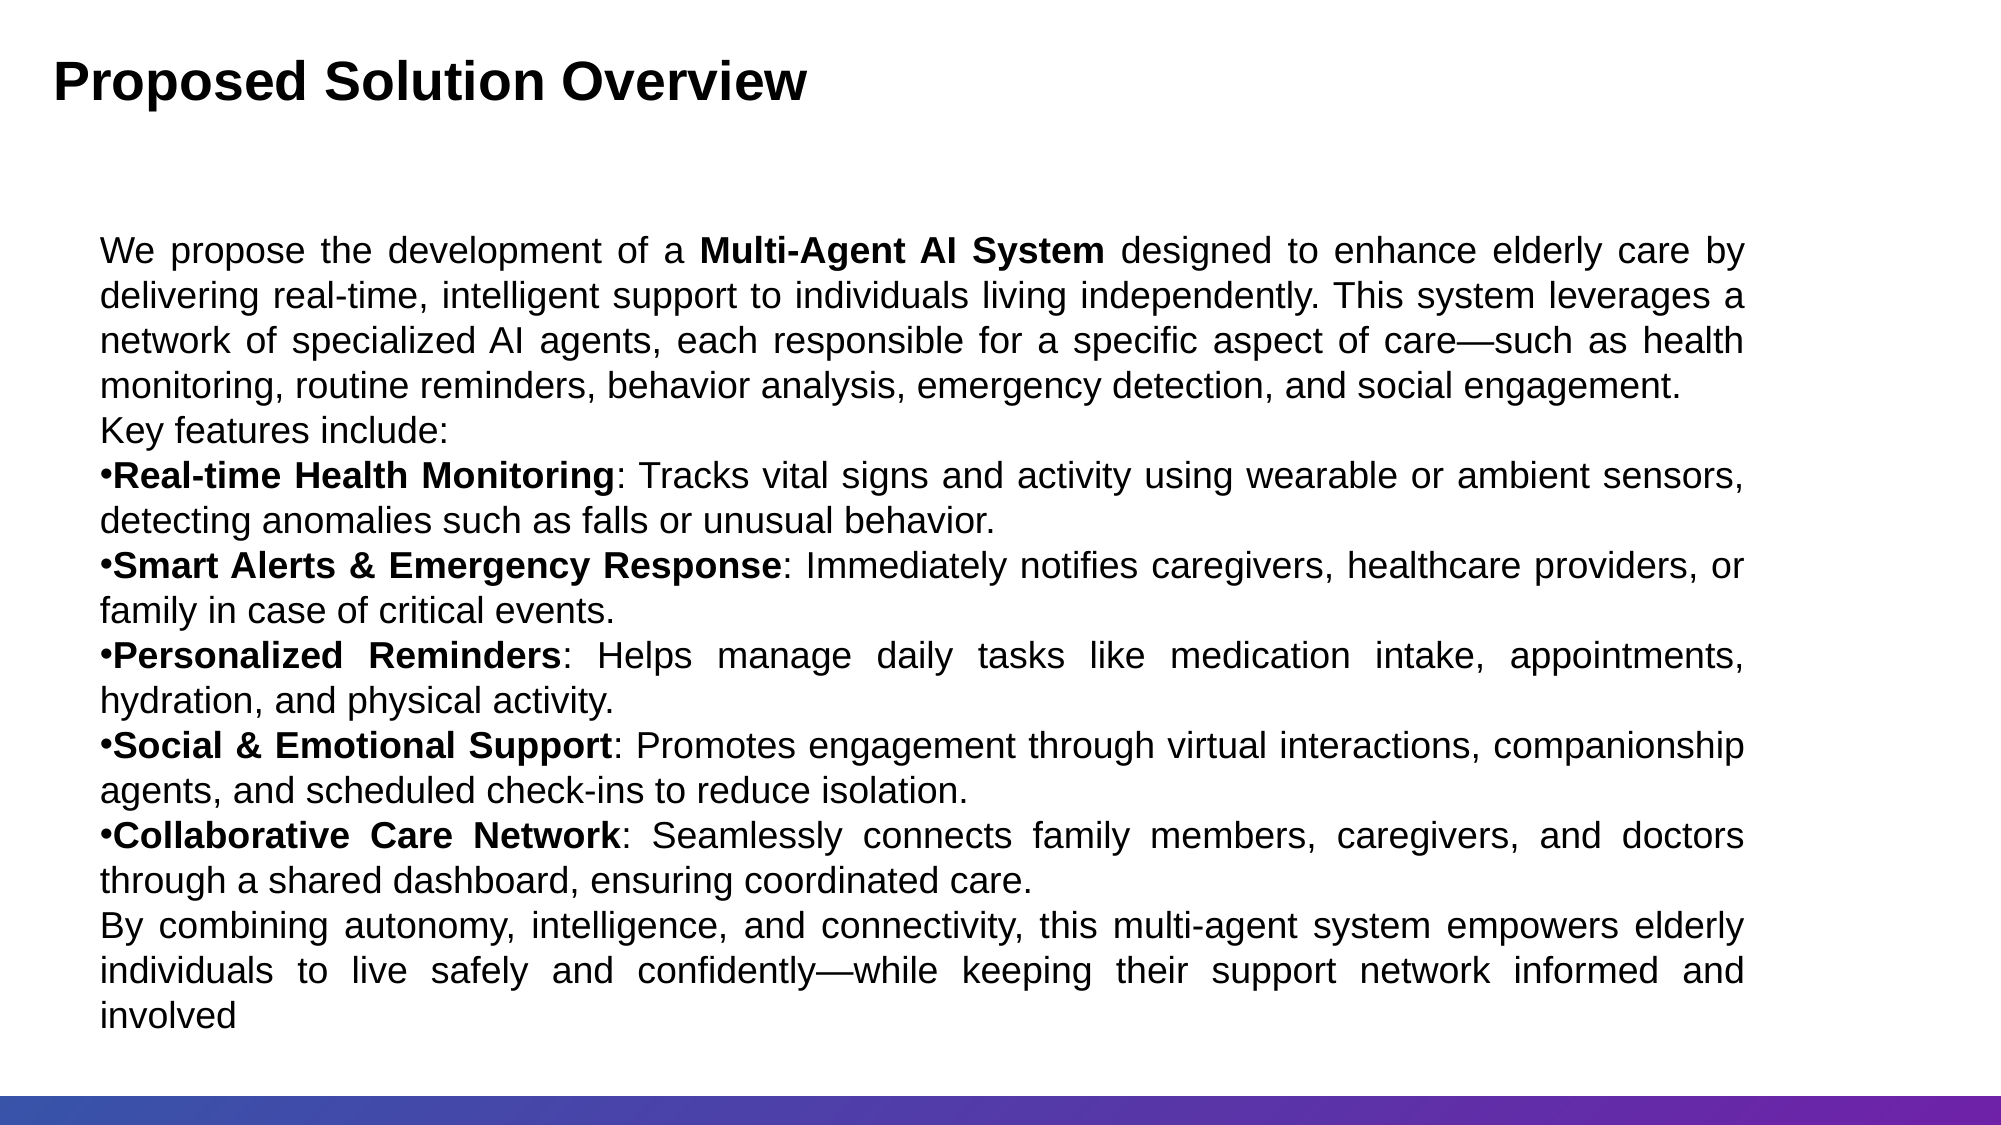

Proposed Solution Overview
We propose the development of a Multi-Agent AI System designed to enhance elderly care by delivering real-time, intelligent support to individuals living independently. This system leverages a network of specialized AI agents, each responsible for a specific aspect of care—such as health monitoring, routine reminders, behavior analysis, emergency detection, and social engagement.
Key features include:
Real-time Health Monitoring: Tracks vital signs and activity using wearable or ambient sensors, detecting anomalies such as falls or unusual behavior.
Smart Alerts & Emergency Response: Immediately notifies caregivers, healthcare providers, or family in case of critical events.
Personalized Reminders: Helps manage daily tasks like medication intake, appointments, hydration, and physical activity.
Social & Emotional Support: Promotes engagement through virtual interactions, companionship agents, and scheduled check-ins to reduce isolation.
Collaborative Care Network: Seamlessly connects family members, caregivers, and doctors through a shared dashboard, ensuring coordinated care.
By combining autonomy, intelligence, and connectivity, this multi-agent system empowers elderly individuals to live safely and confidently—while keeping their support network informed and involved